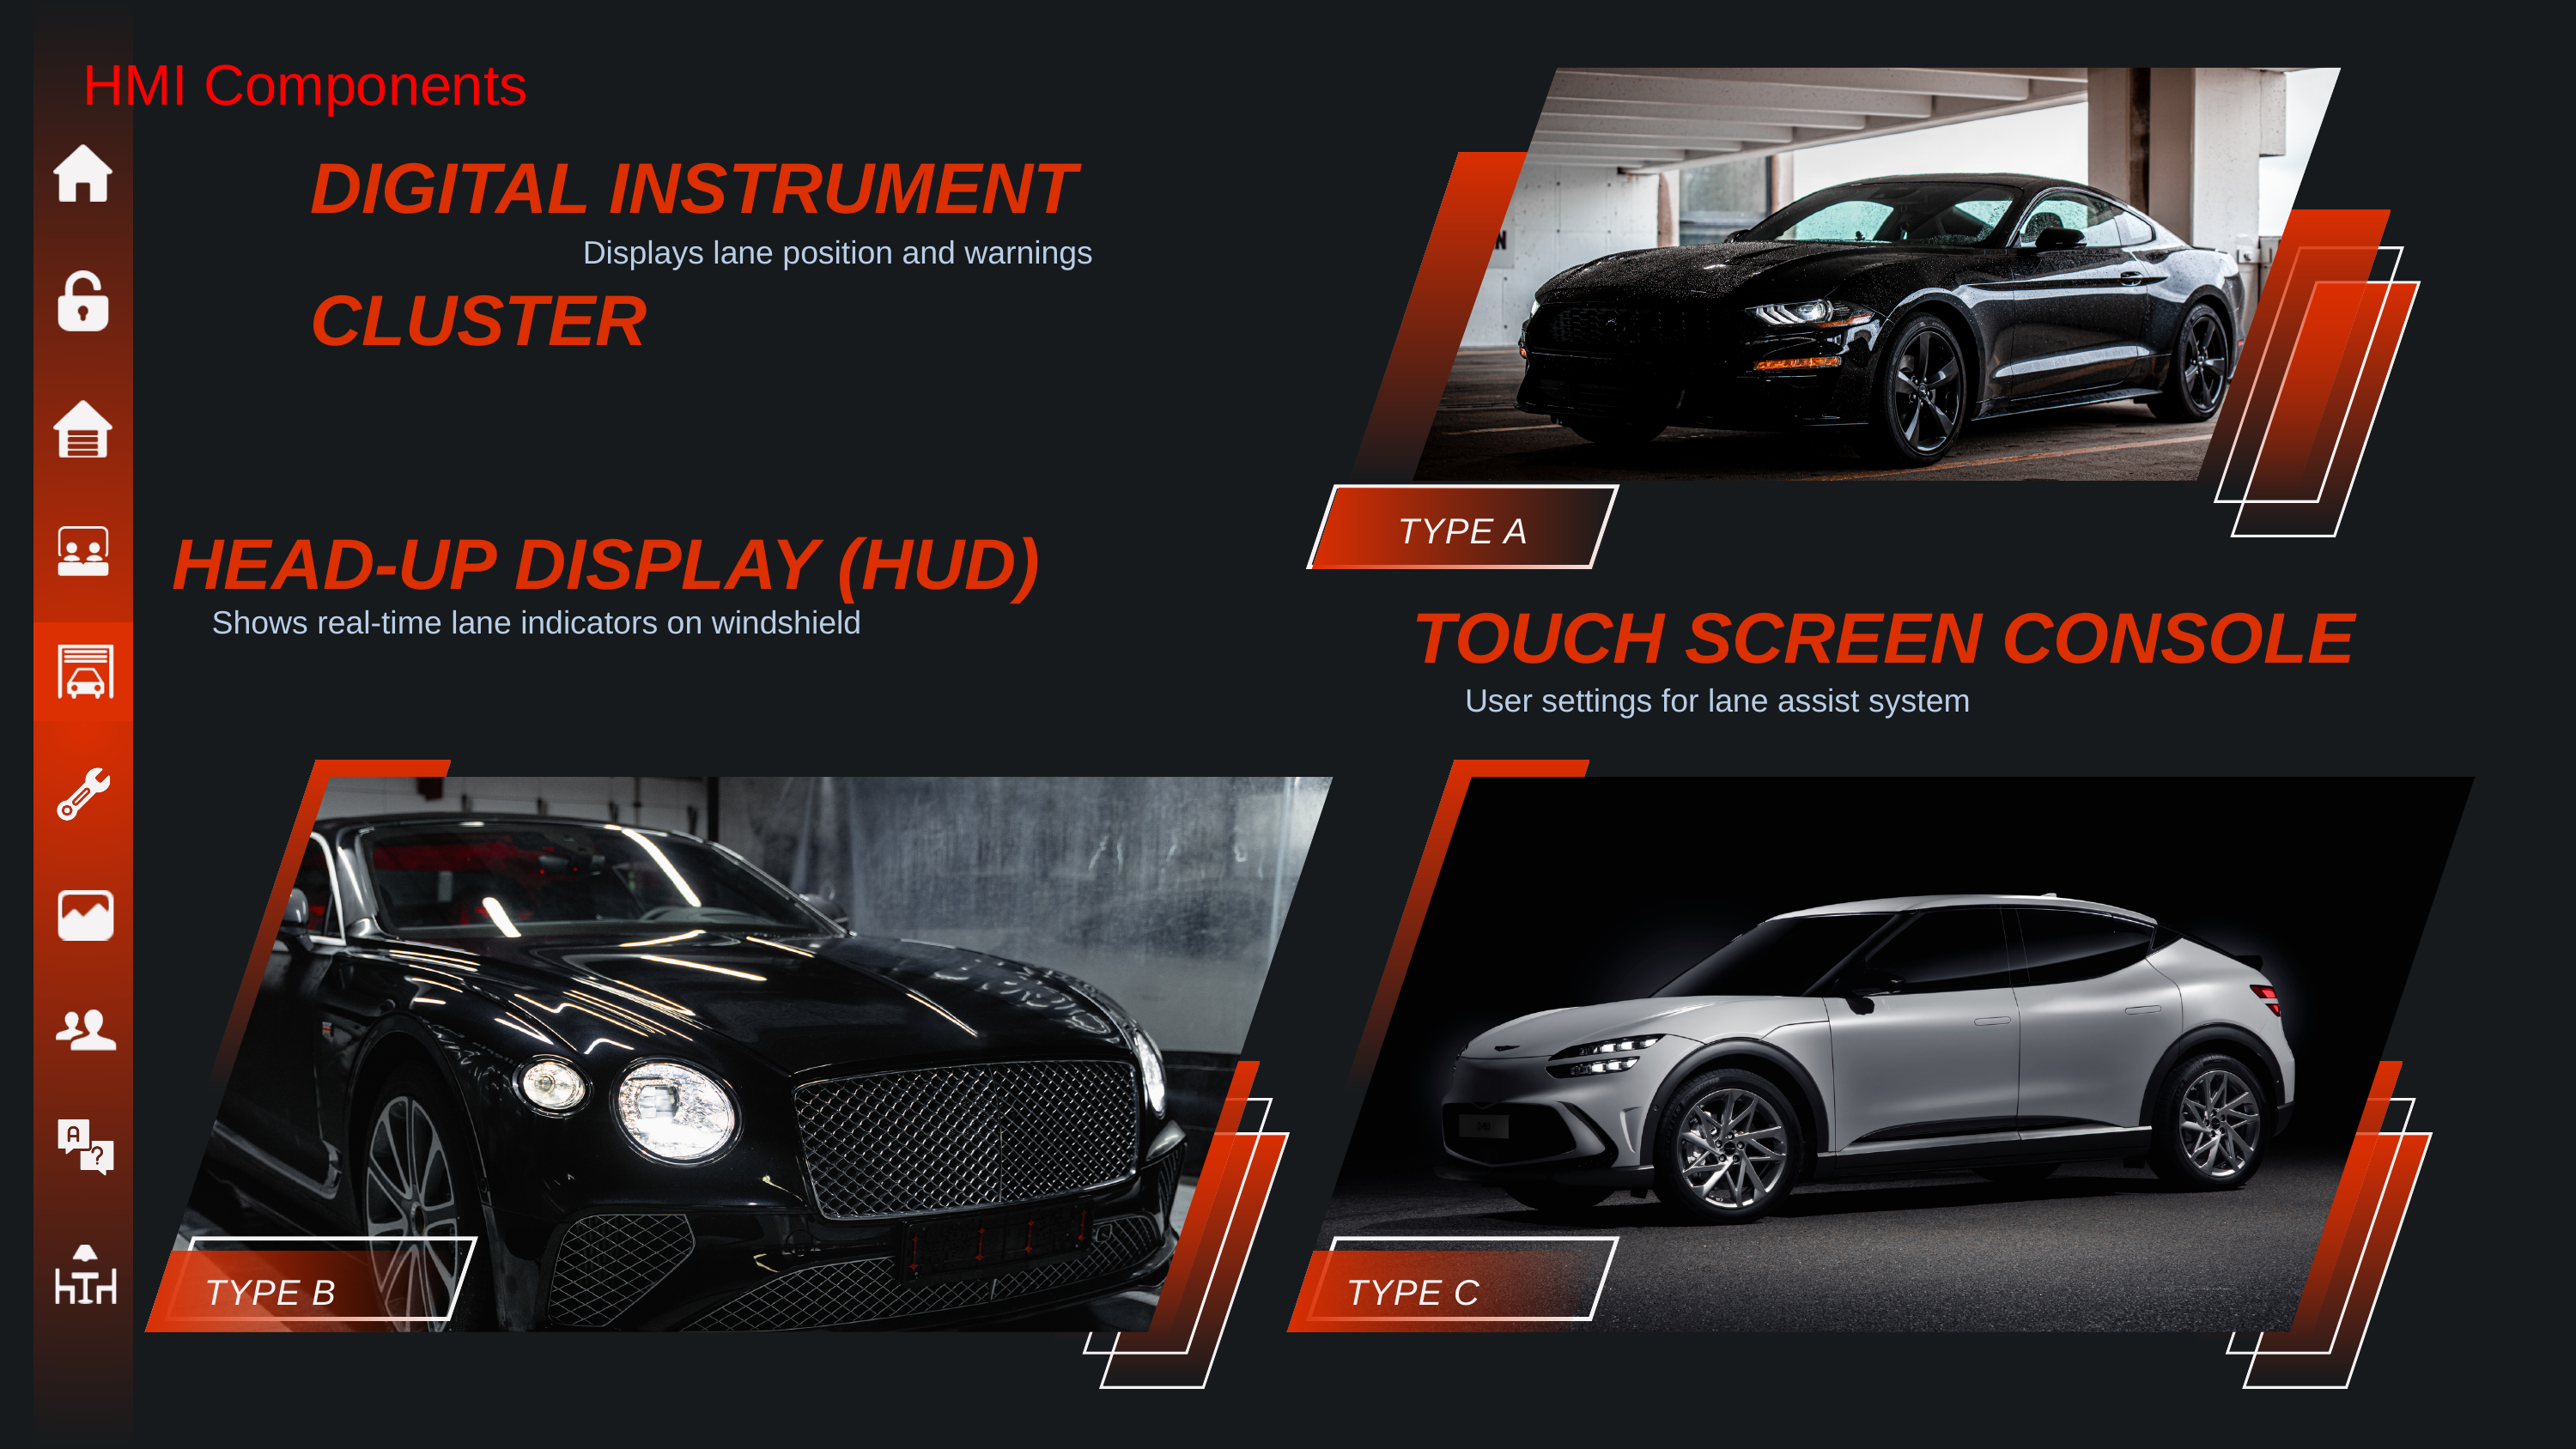

HMI Components

DIGITAL INSTRUMENT CLUSTER

Displays lane position and warnings

HEAD-UP DISPLAY (HUD)

TYPE A

TOUCH SCREEN CONSOLE
Shows real-time lane indicators on windshield

User settings for lane assist system

TYPE B
TYPE C